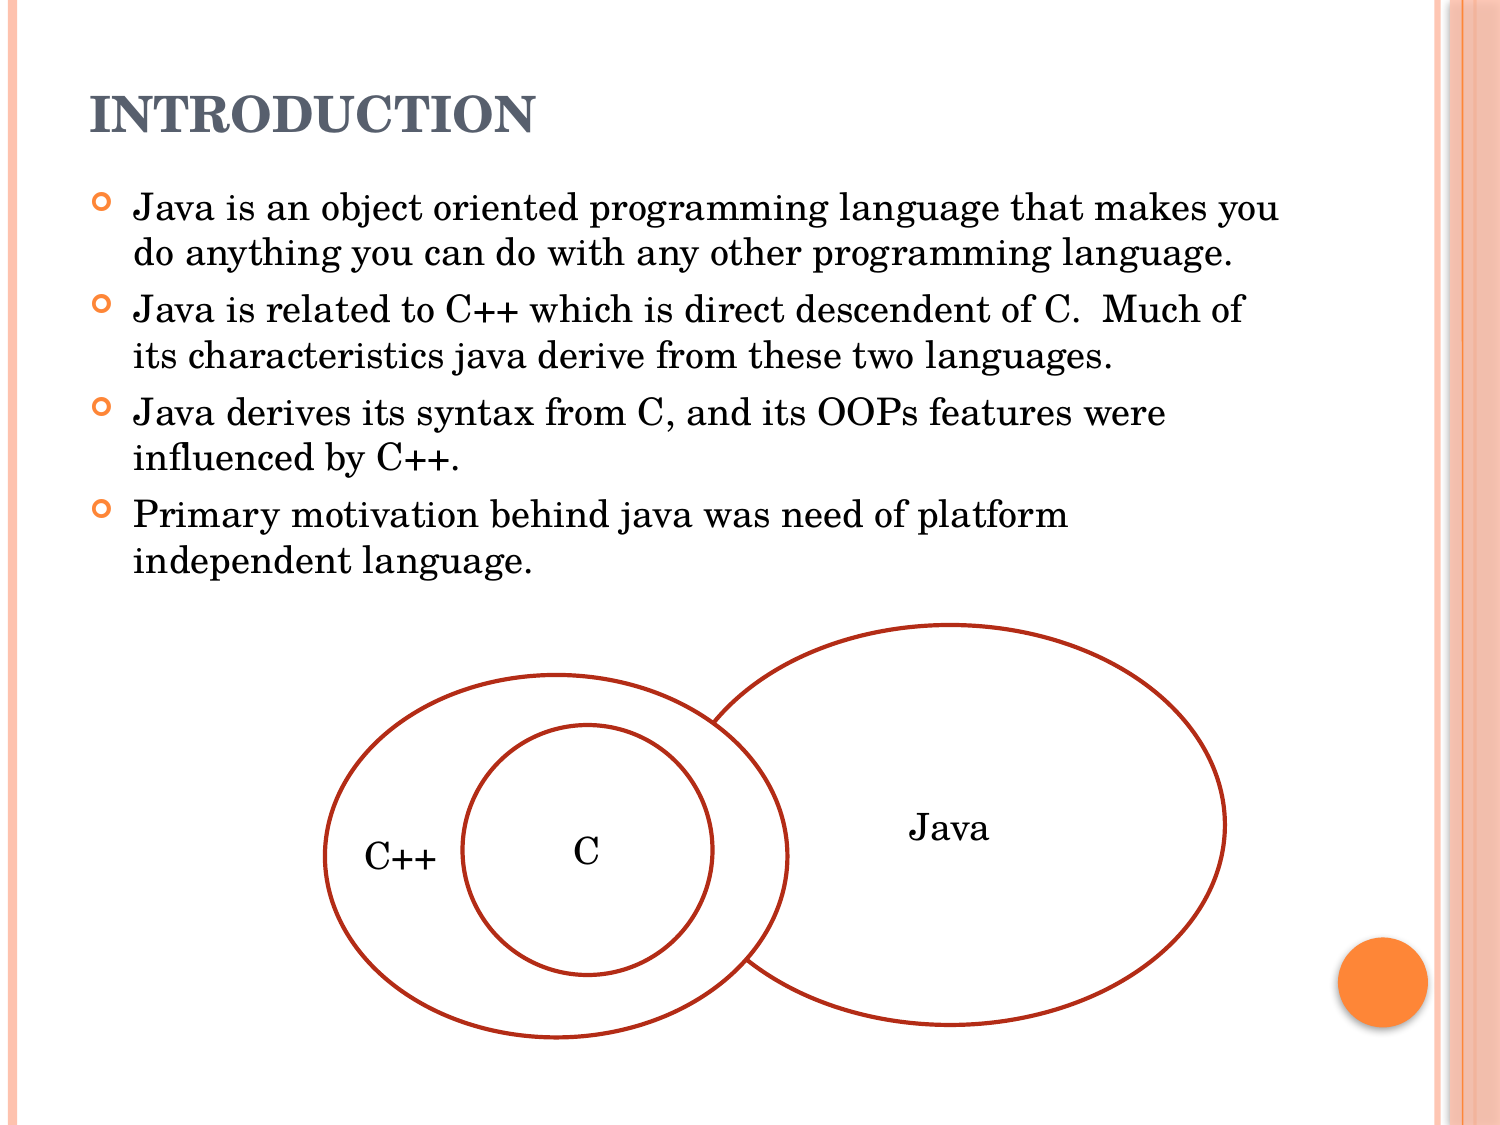

# Introduction
Java is an object oriented programming language that makes you do anything you can do with any other programming language.
Java is related to C++ which is direct descendent of C.  Much of its characteristics java derive from these two languages.
Java derives its syntax from C, and its OOPs features were influenced by C++.
Primary motivation behind java was need of platform independent language.

Java
C
C
C++